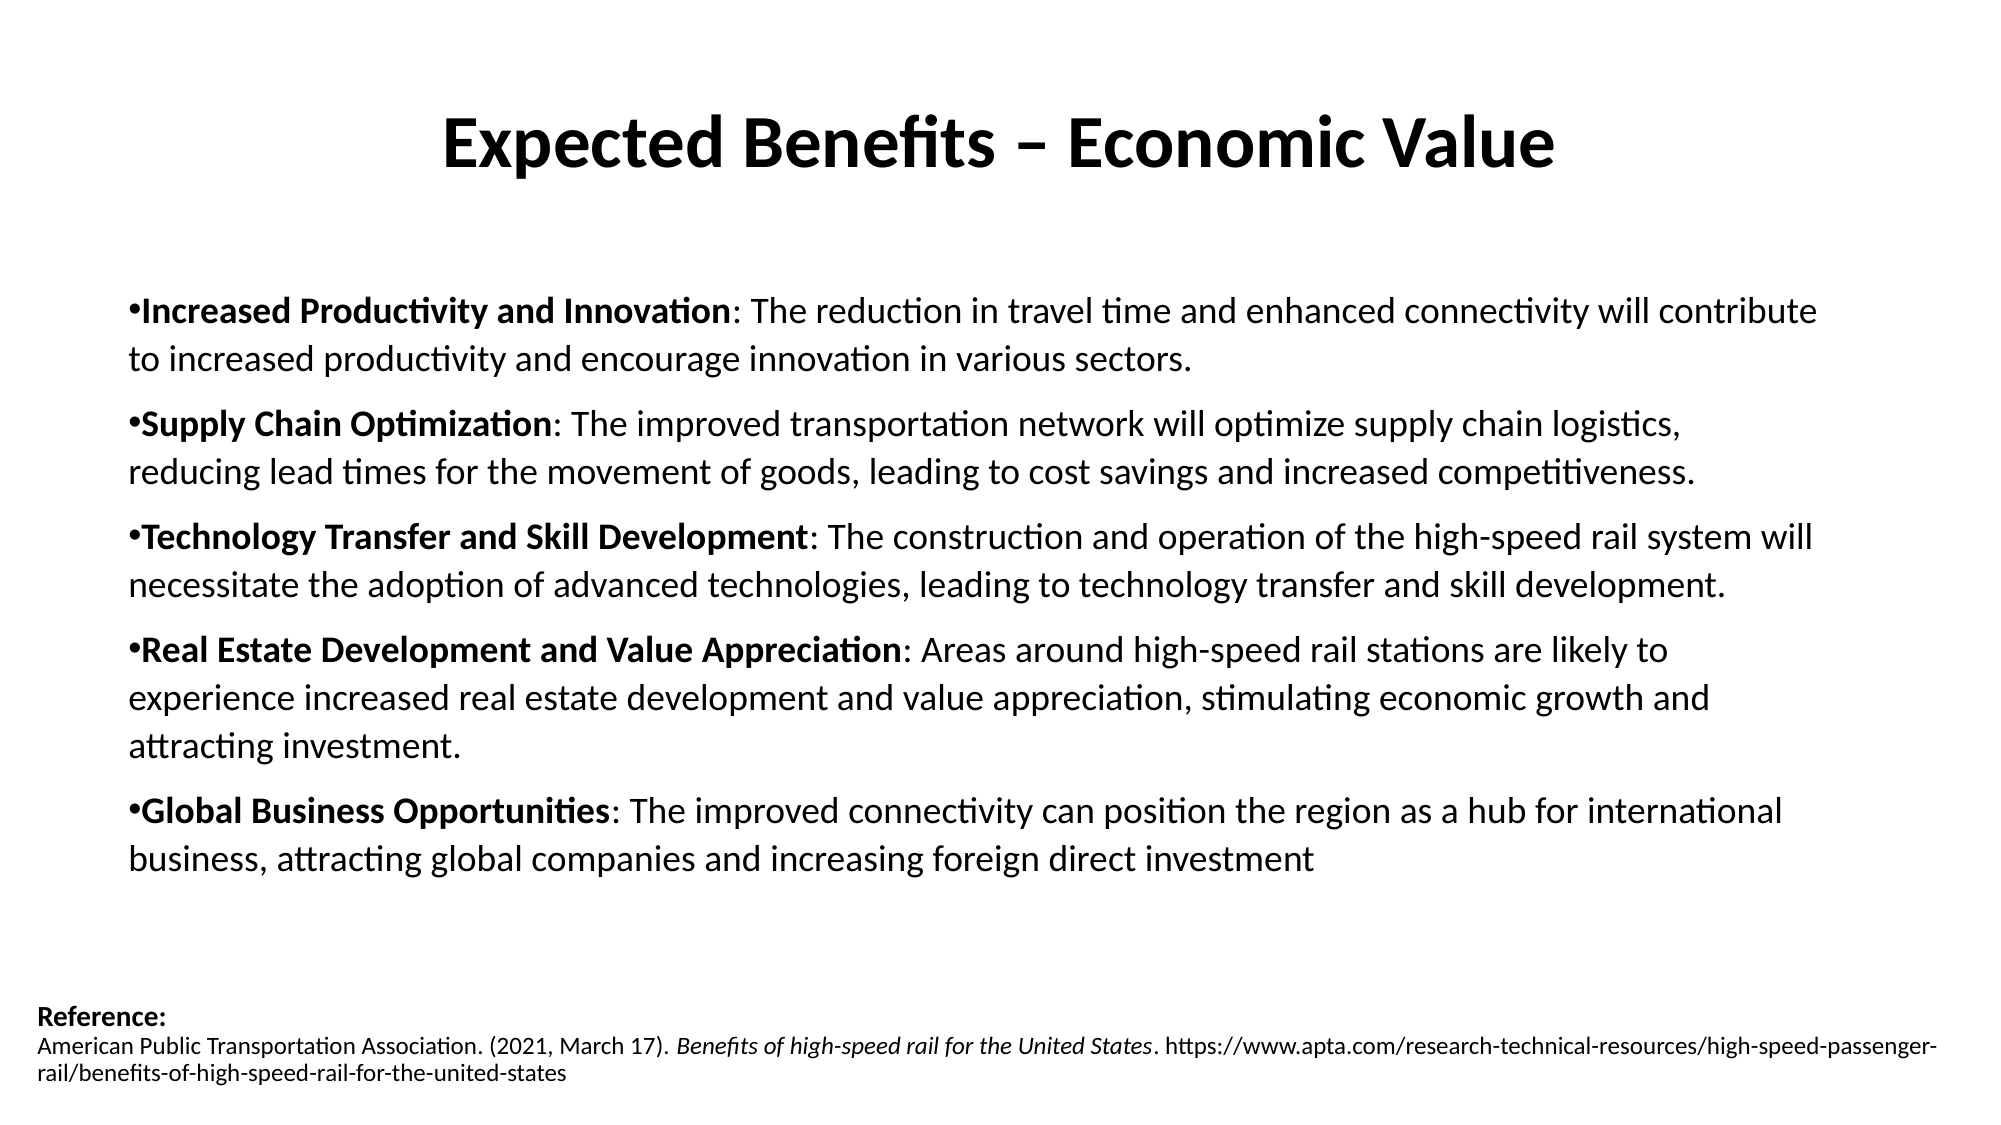

# Expected Benefits – Economic Value

Increased Productivity and Innovation: The reduction in travel time and enhanced connectivity will contribute to increased productivity and encourage innovation in various sectors.
Supply Chain Optimization: The improved transportation network will optimize supply chain logistics, reducing lead times for the movement of goods, leading to cost savings and increased competitiveness.
Technology Transfer and Skill Development: The construction and operation of the high-speed rail system will necessitate the adoption of advanced technologies, leading to technology transfer and skill development.
Real Estate Development and Value Appreciation: Areas around high-speed rail stations are likely to experience increased real estate development and value appreciation, stimulating economic growth and attracting investment.
Global Business Opportunities: The improved connectivity can position the region as a hub for international business, attracting global companies and increasing foreign direct investment

Reference:
American Public Transportation Association. (2021, March 17). Benefits of high-speed rail for the United States. https://www.apta.com/research-technical-resources/high-speed-passenger-rail/benefits-of-high-speed-rail-for-the-united-states